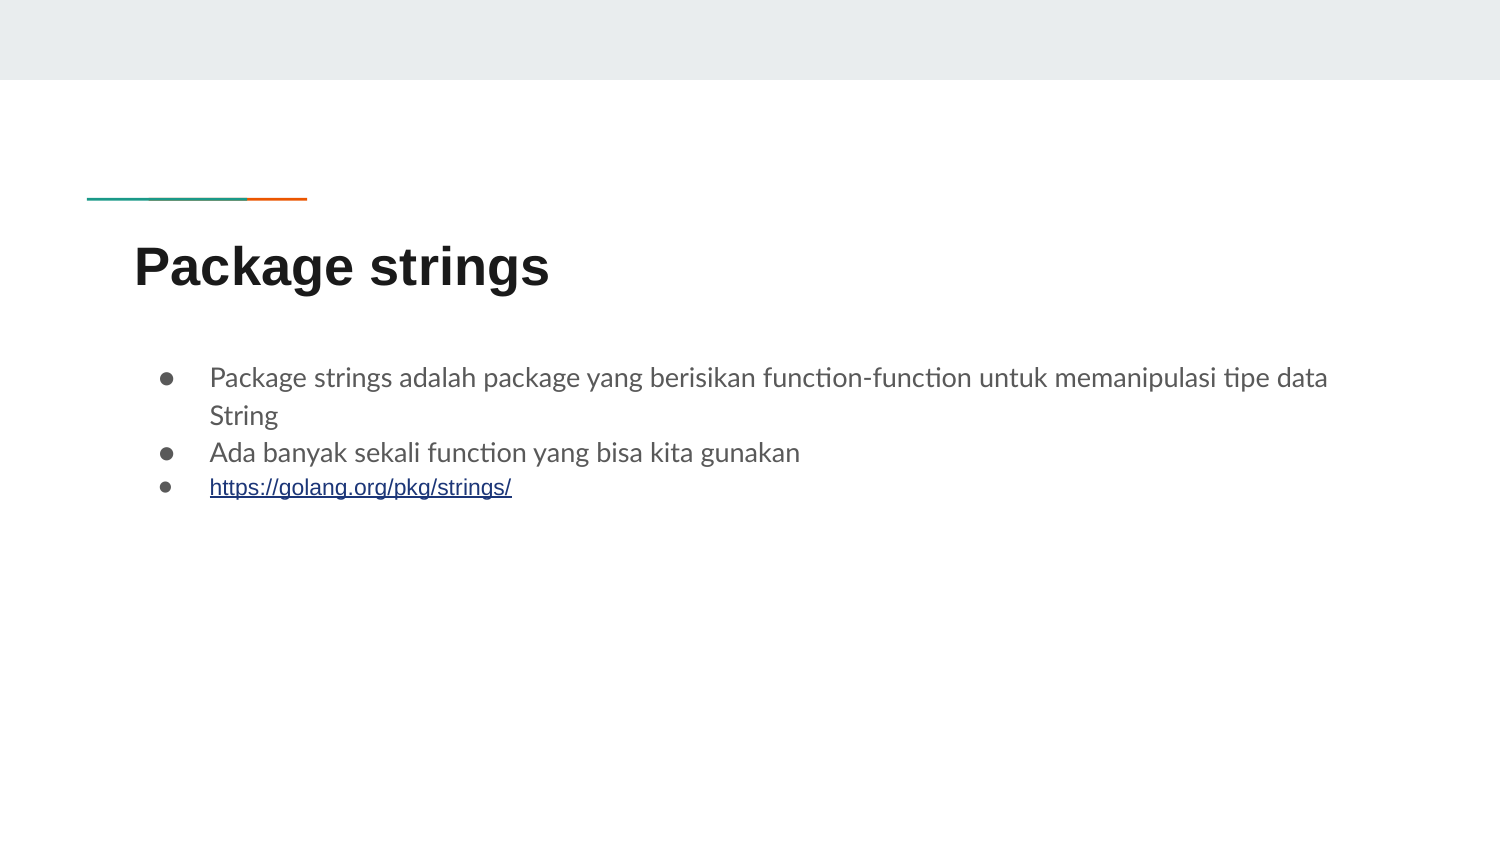

# Package strings
Package strings adalah package yang berisikan function-function untuk memanipulasi tipe data String
Ada banyak sekali function yang bisa kita gunakan
https://golang.org/pkg/strings/